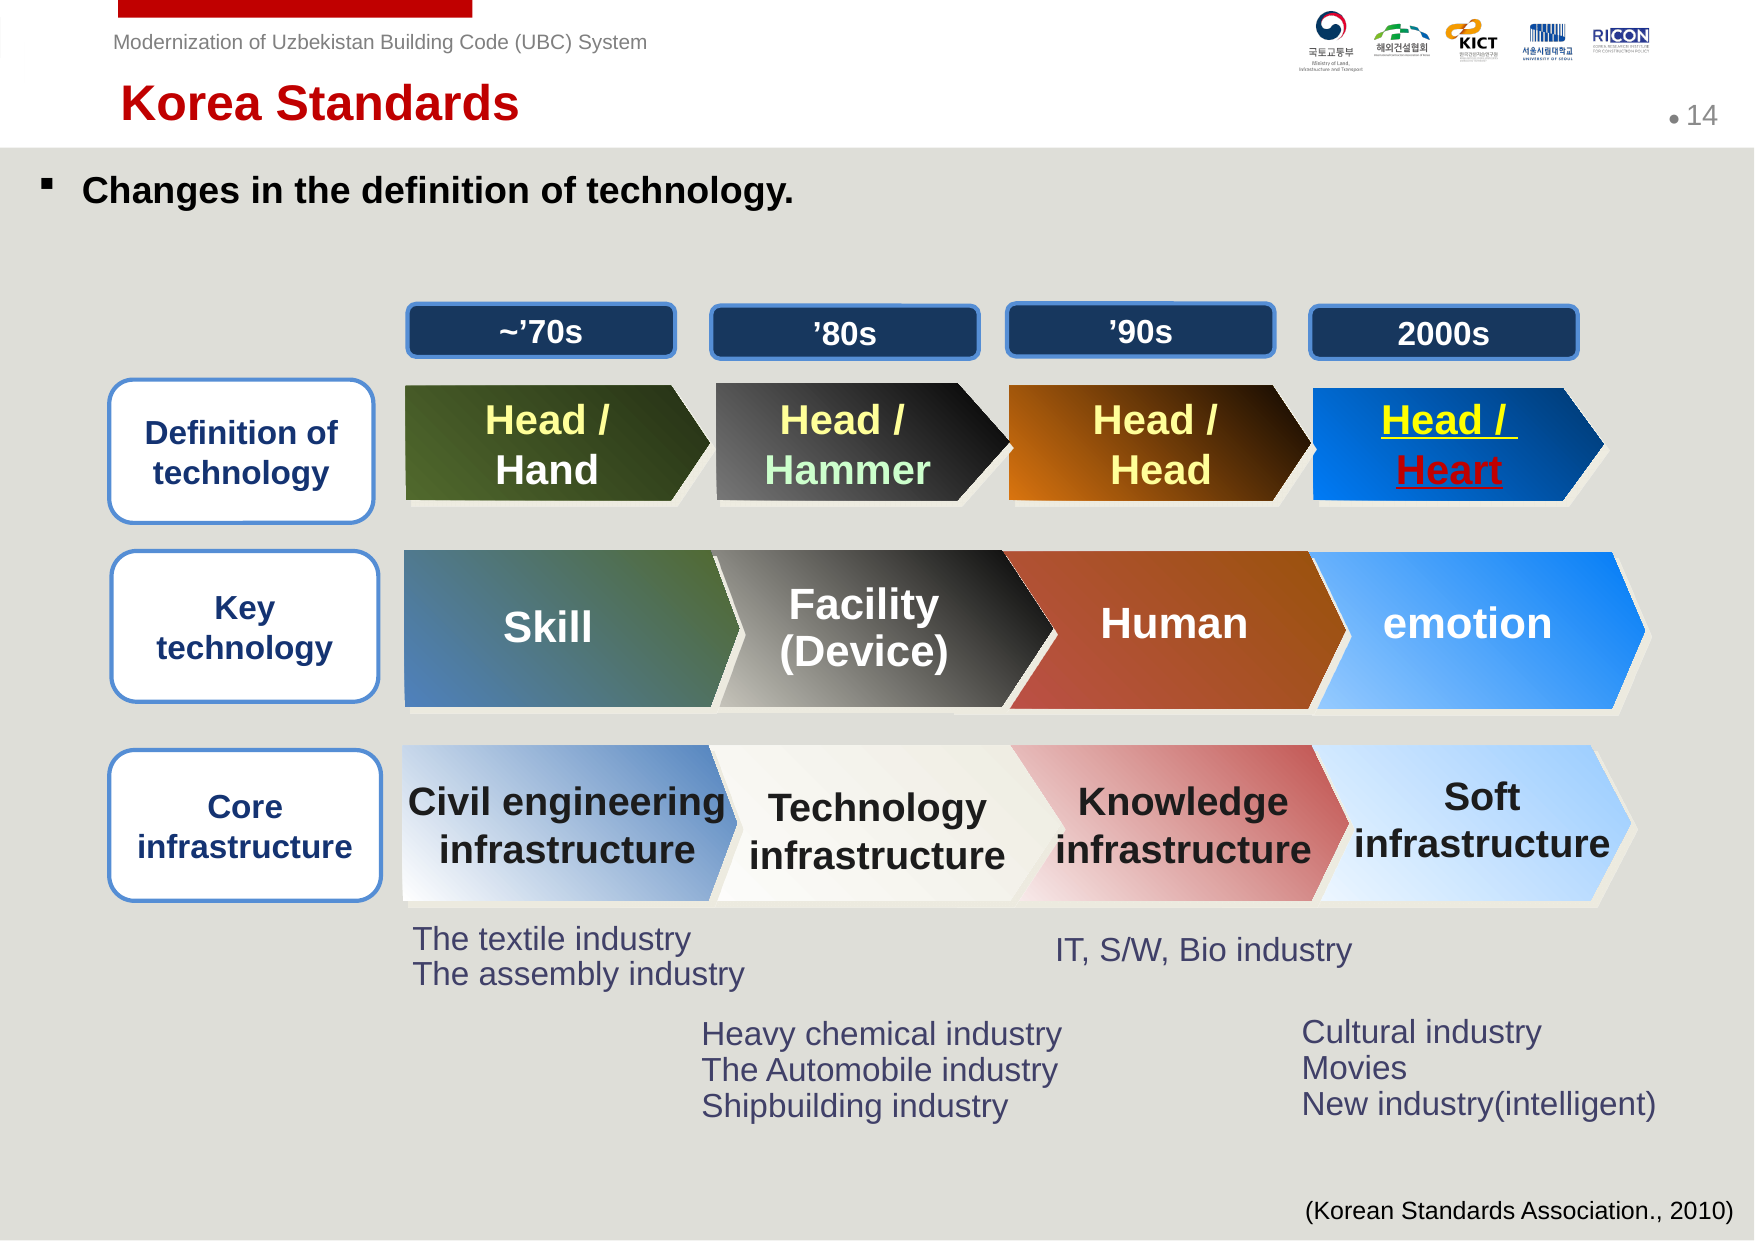

Korea Standards
Changes in the definition of technology.

’90s
~’70s
’80s
2000s
Definition of technology

Head /
Hammer

Facility
(Device)

Technology
infrastructure
Head /
Heart

emotion

Head /
Hand

Skill

Civil engineering
infrastructure
The textile industry
The assembly industry
Head /
 Head

Human

IT, S/W, Bio industry
Key technology
Core infrastructure
Soft
infrastructure
Knowledge
infrastructure
Cultural industry
Movies
New industry(intelligent)
Heavy chemical industry
The Automobile industry
Shipbuilding industry
(Korean Standards Association., 2010)